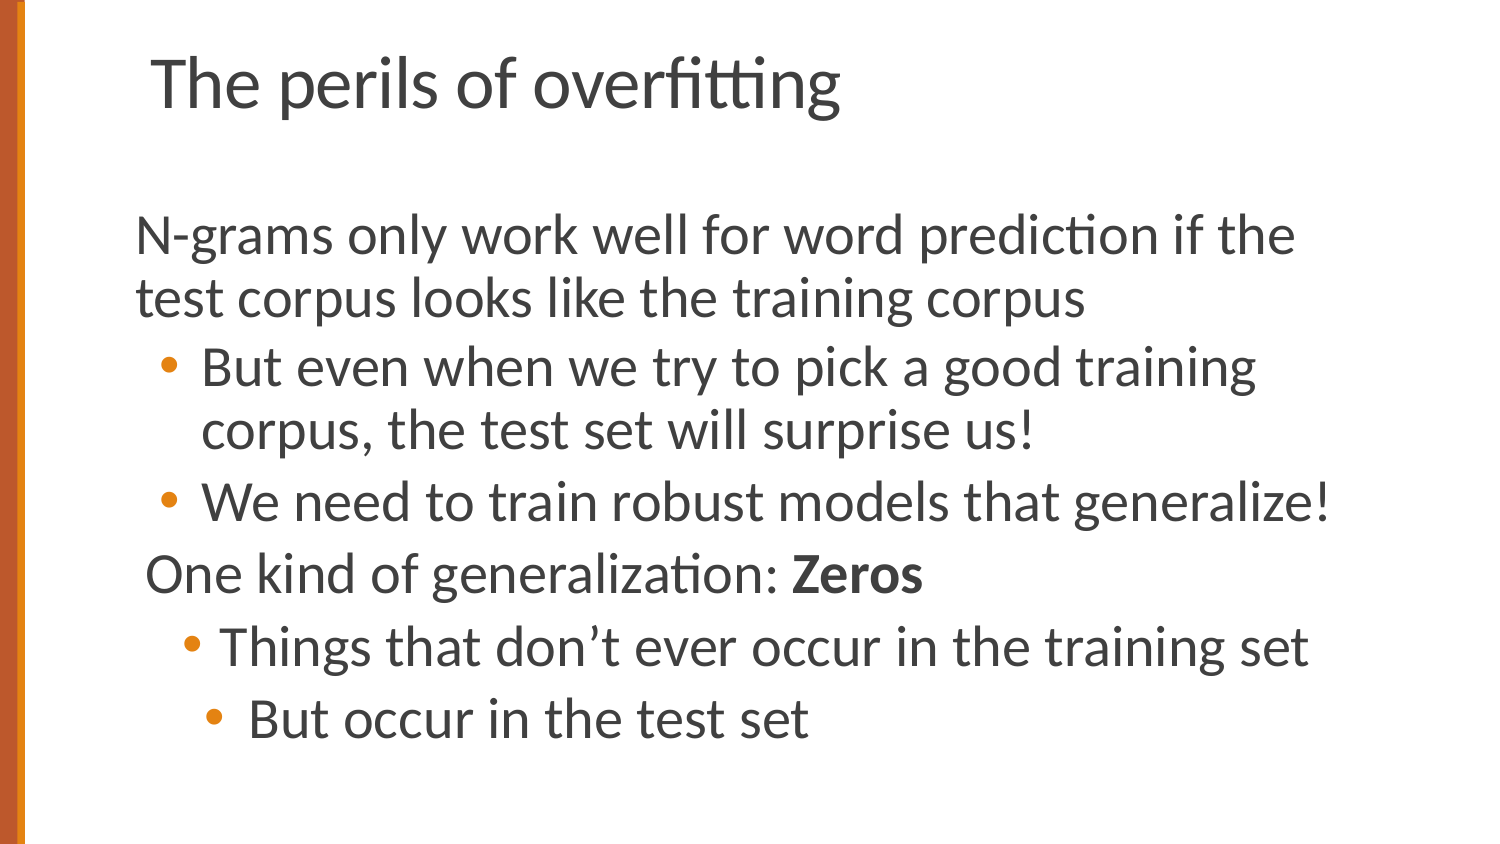

# The perils of overfitting
N-grams only work well for word prediction if the test corpus looks like the training corpus
But even when we try to pick a good training corpus, the test set will surprise us!
We need to train robust models that generalize!
One kind of generalization: Zeros
Things that don’t ever occur in the training set
But occur in the test set